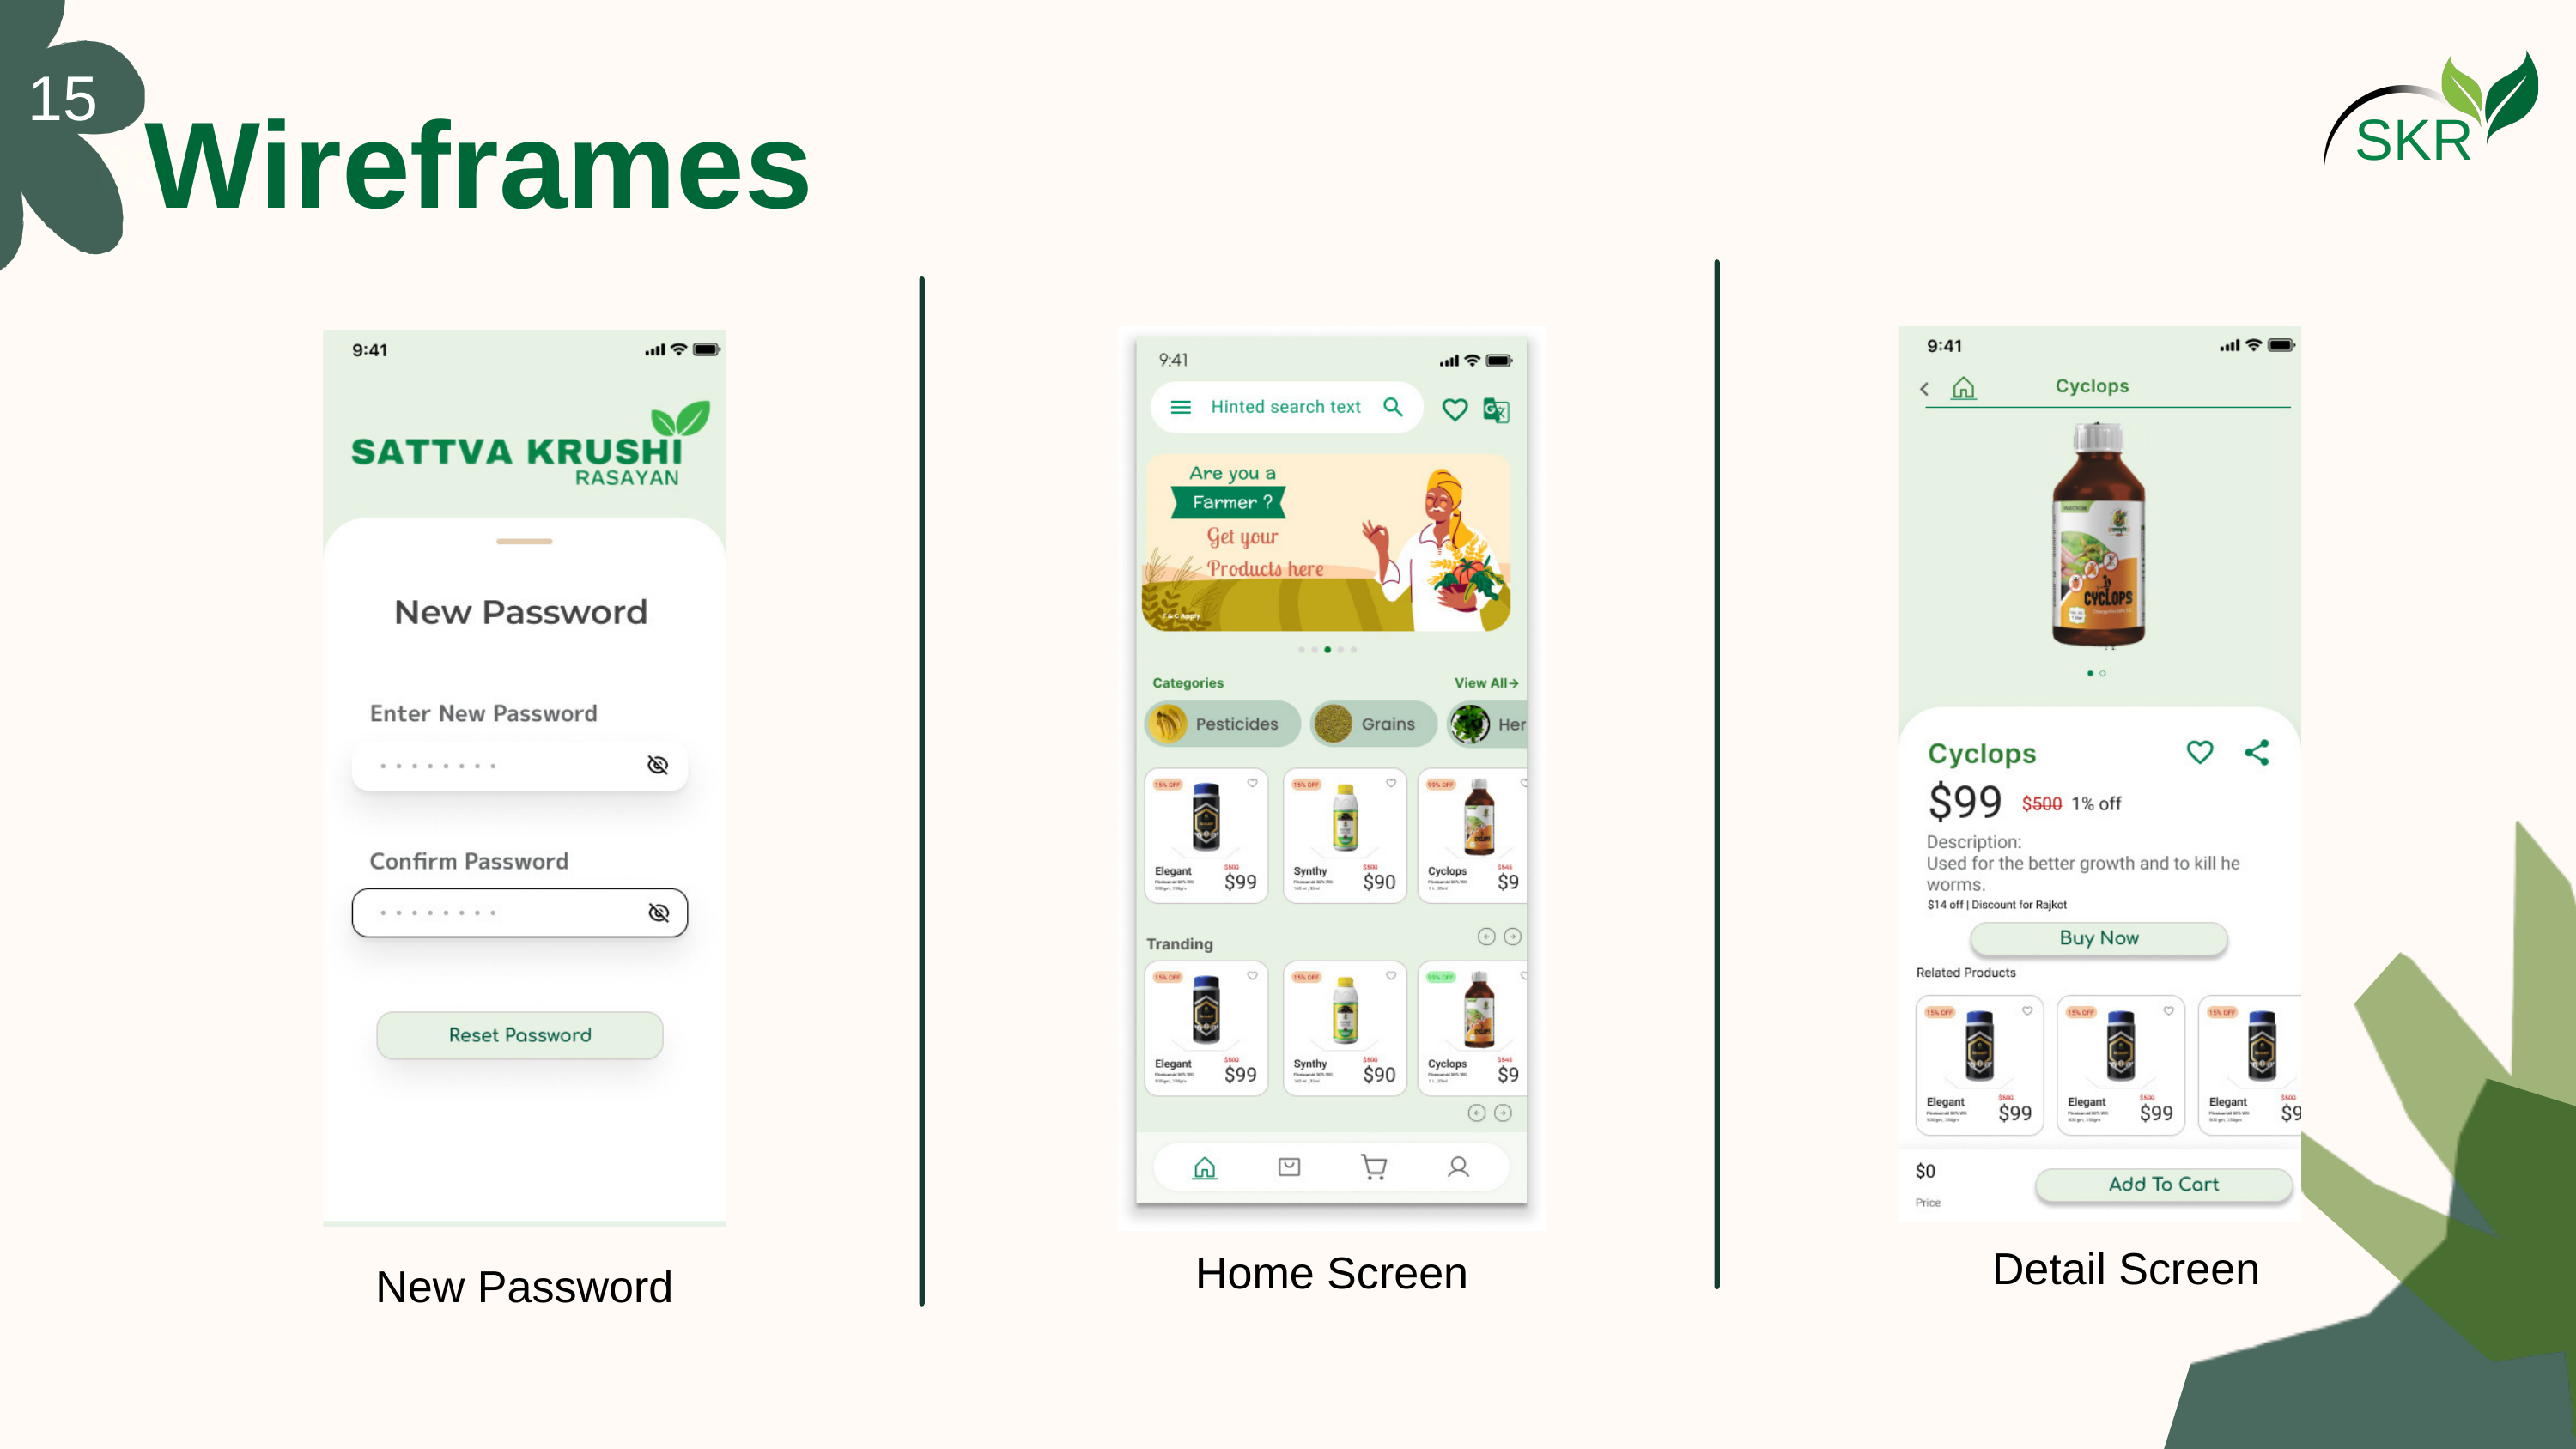

15

SKR
03
Wireframes

Detail Screen
Home Screen
New Password